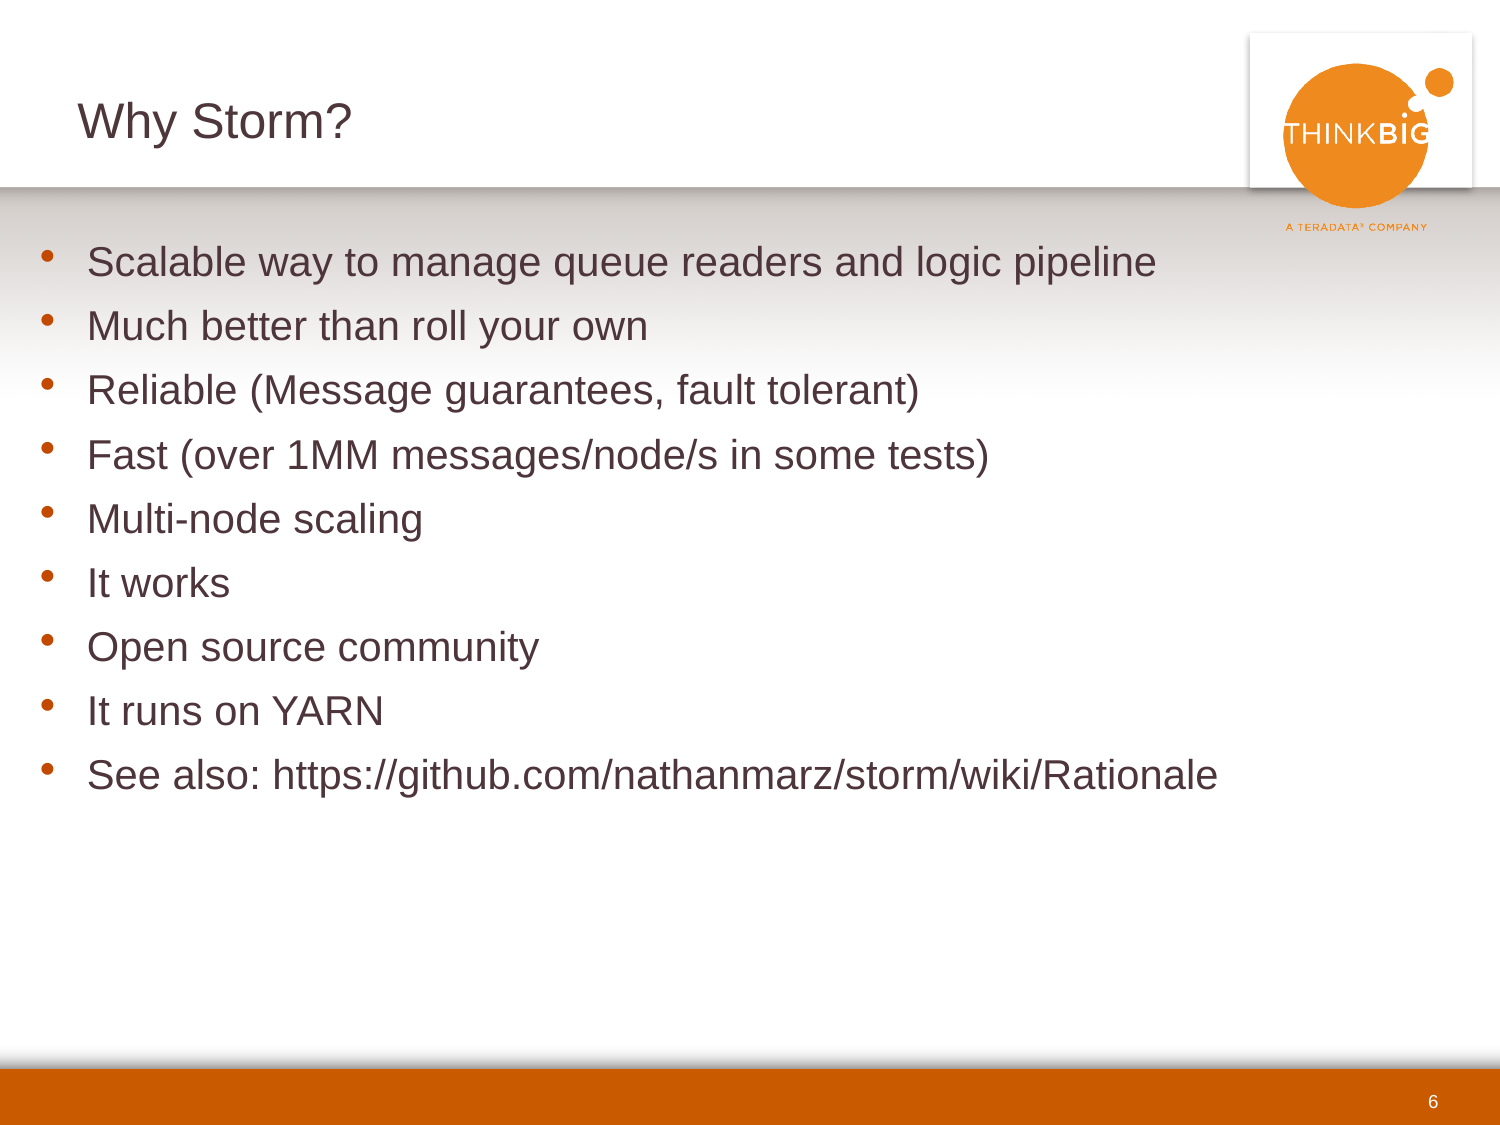

# Why Storm?
Scalable way to manage queue readers and logic pipeline
Much better than roll your own
Reliable (Message guarantees, fault tolerant)
Fast (over 1MM messages/node/s in some tests)
Multi-node scaling
It works
Open source community
It runs on YARN
See also: https://github.com/nathanmarz/storm/wiki/Rationale